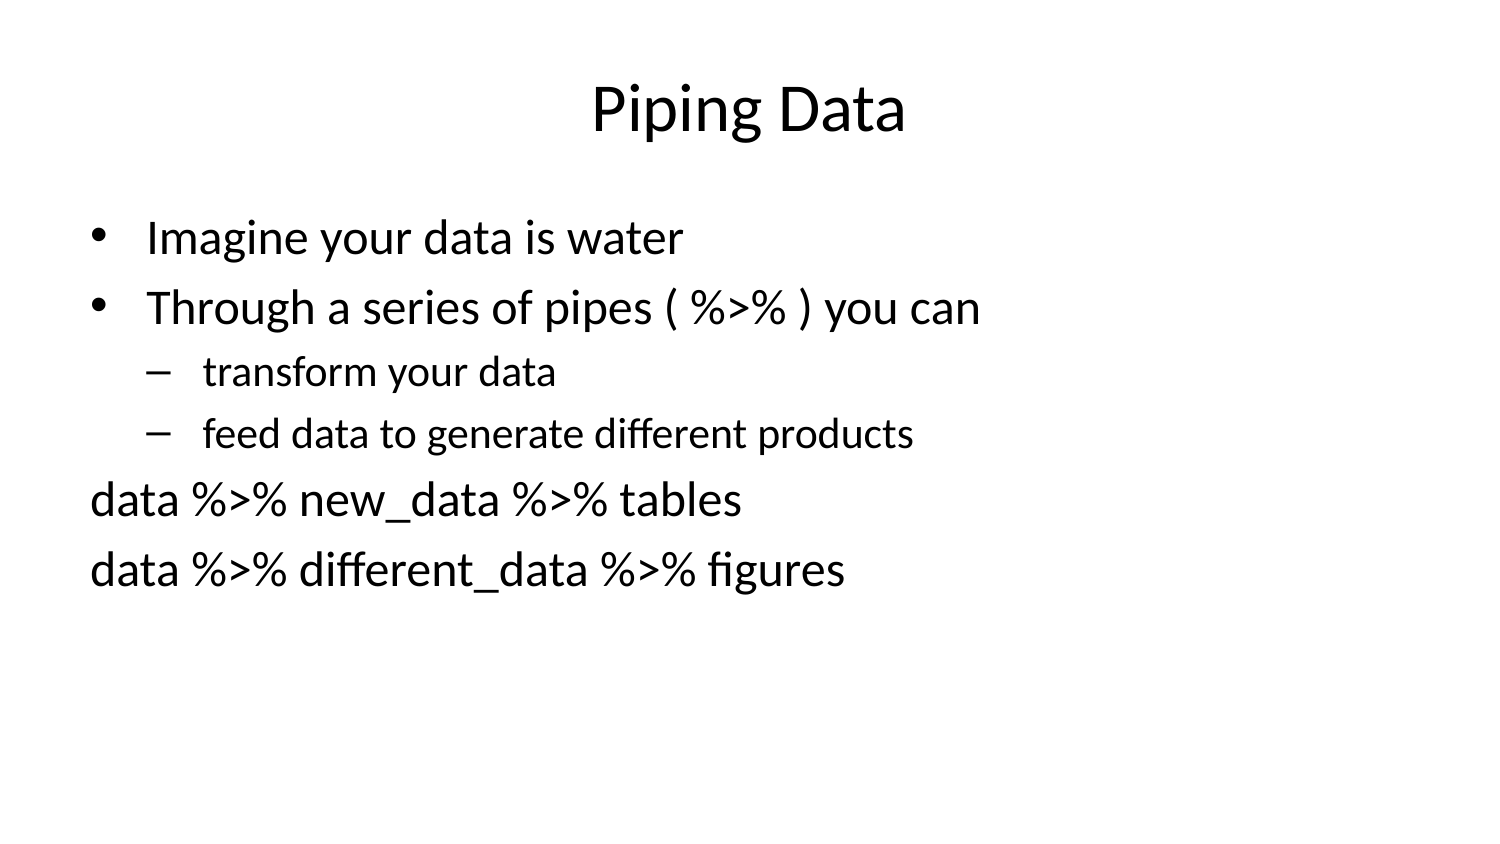

# Piping Data
Imagine your data is water
Through a series of pipes ( %>% ) you can
transform your data
feed data to generate different products
data %>% new_data %>% tables
data %>% different_data %>% figures